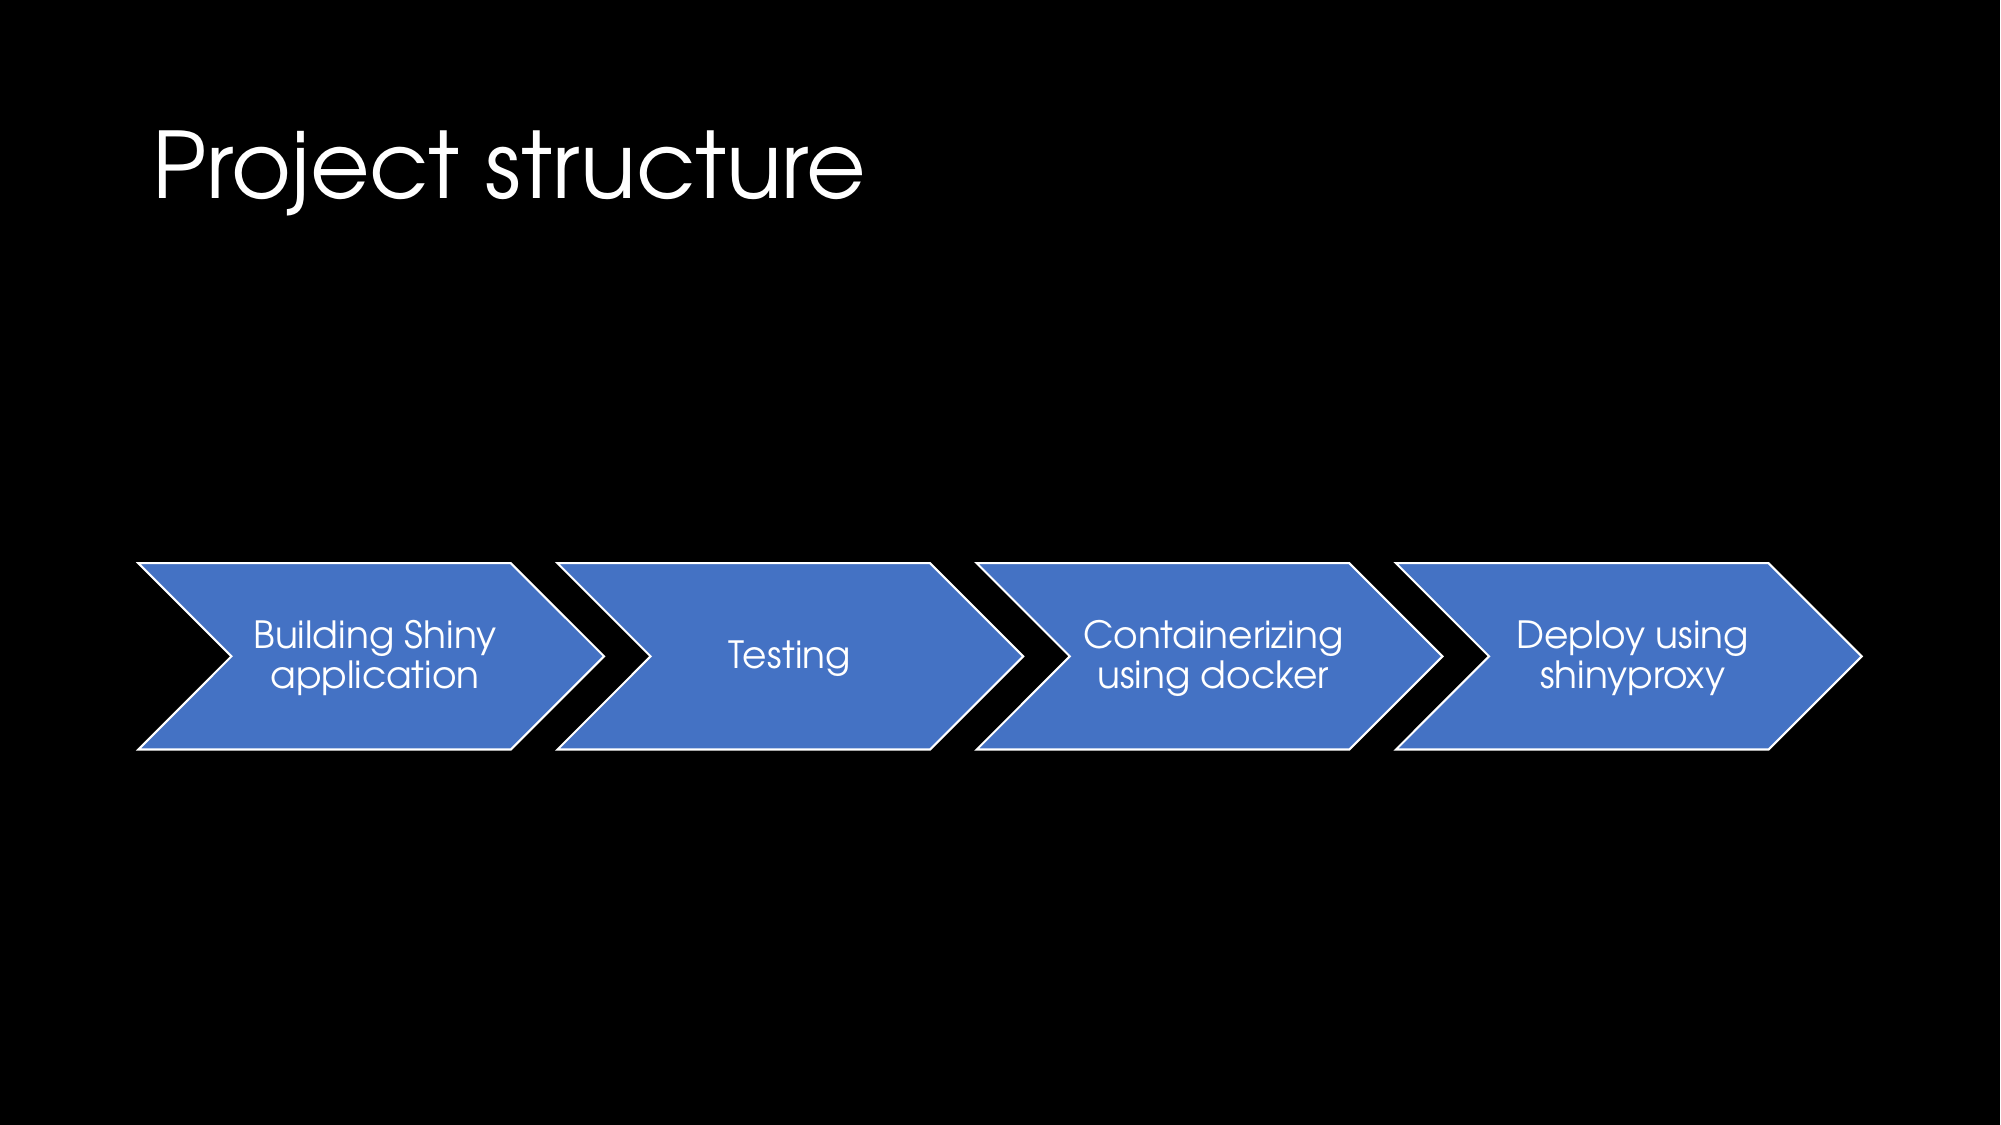

# Project structure
Building Shiny application
Testing
Containerizing using docker
Deploy using shinyproxy